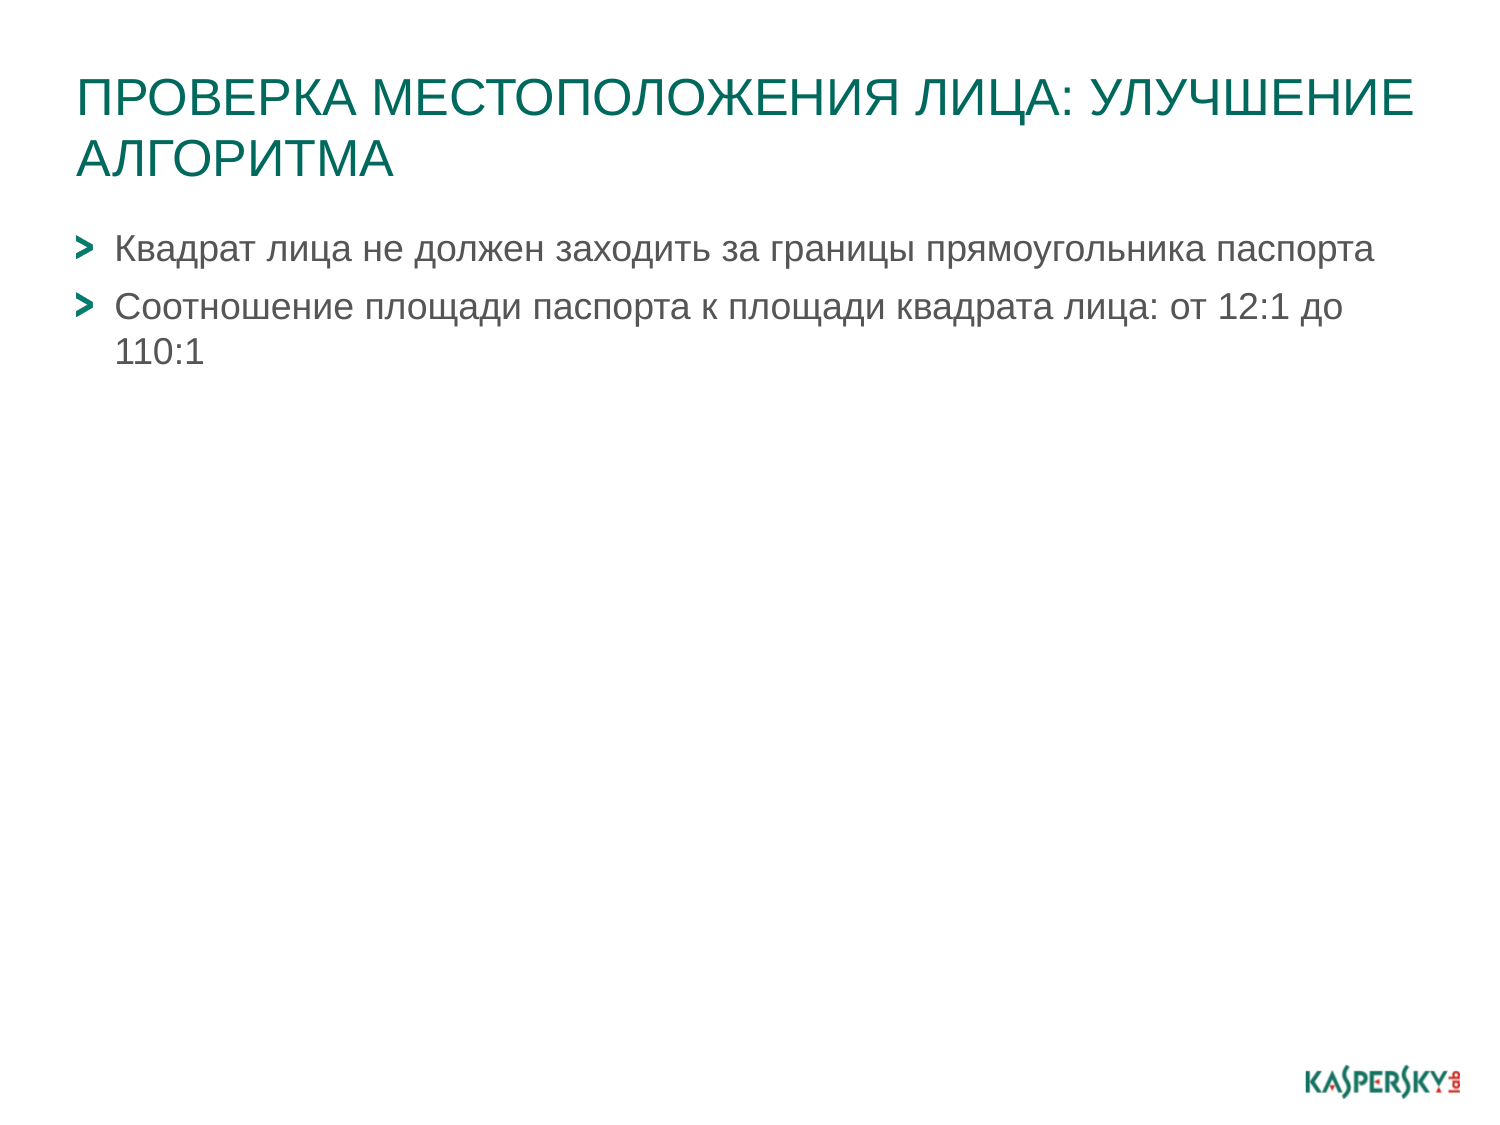

# Проверка местоположения лица: улучшение алгоритма
Квадрат лица не должен заходить за границы прямоугольника паспорта
Соотношение площади паспорта к площади квадрата лица: от 12:1 до 110:1